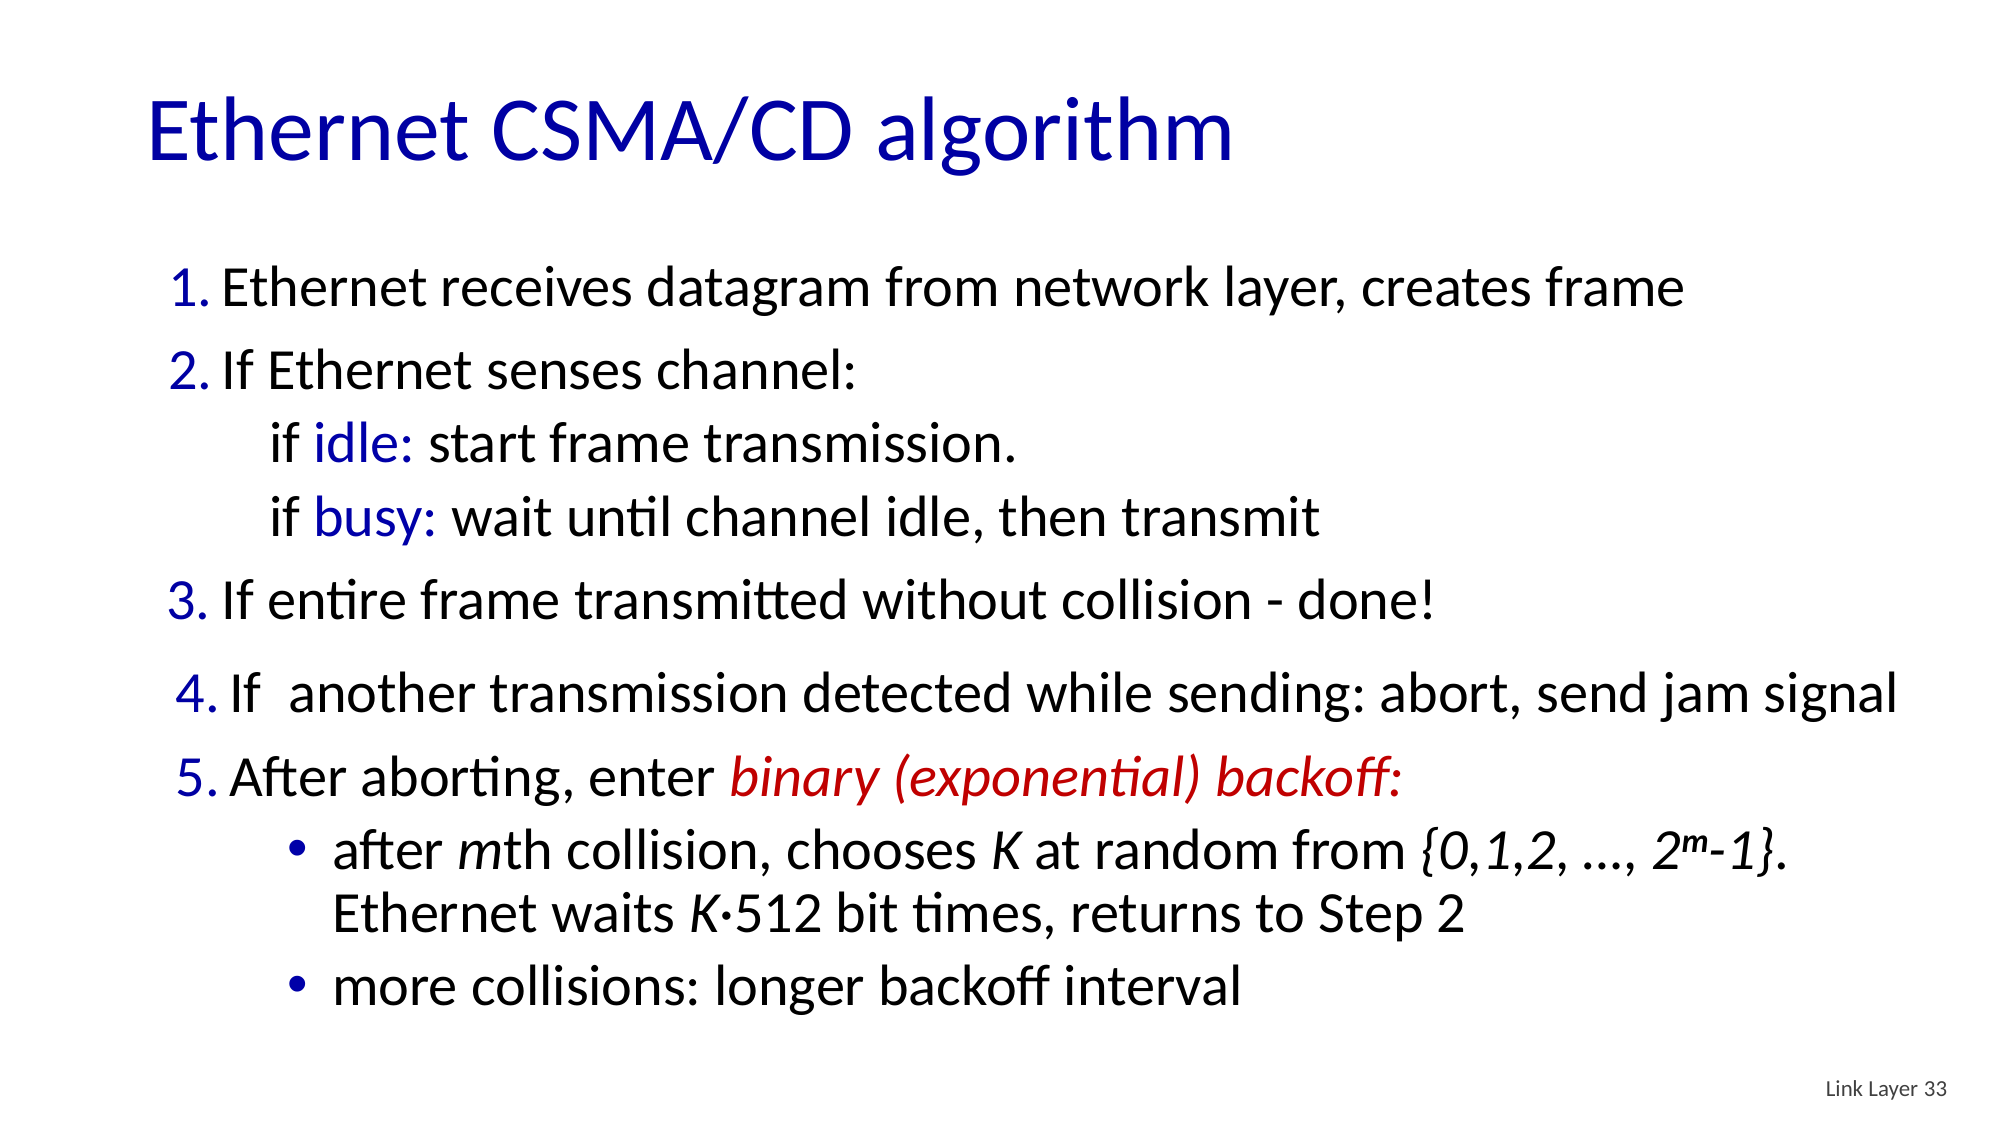

# Ethernet CSMA/CD algorithm
Ethernet receives datagram from network layer, creates frame
If Ethernet senses channel:
if idle: start frame transmission.
if busy: wait until channel idle, then transmit
If entire frame transmitted without collision - done!
If  another transmission detected while sending: abort, send jam signal
After aborting, enter binary (exponential) backoff:
after mth collision, chooses K at random from {0,1,2, …, 2m-1}. Ethernet waits K·512 bit times, returns to Step 2
more collisions: longer backoff interval

Link Layer 33